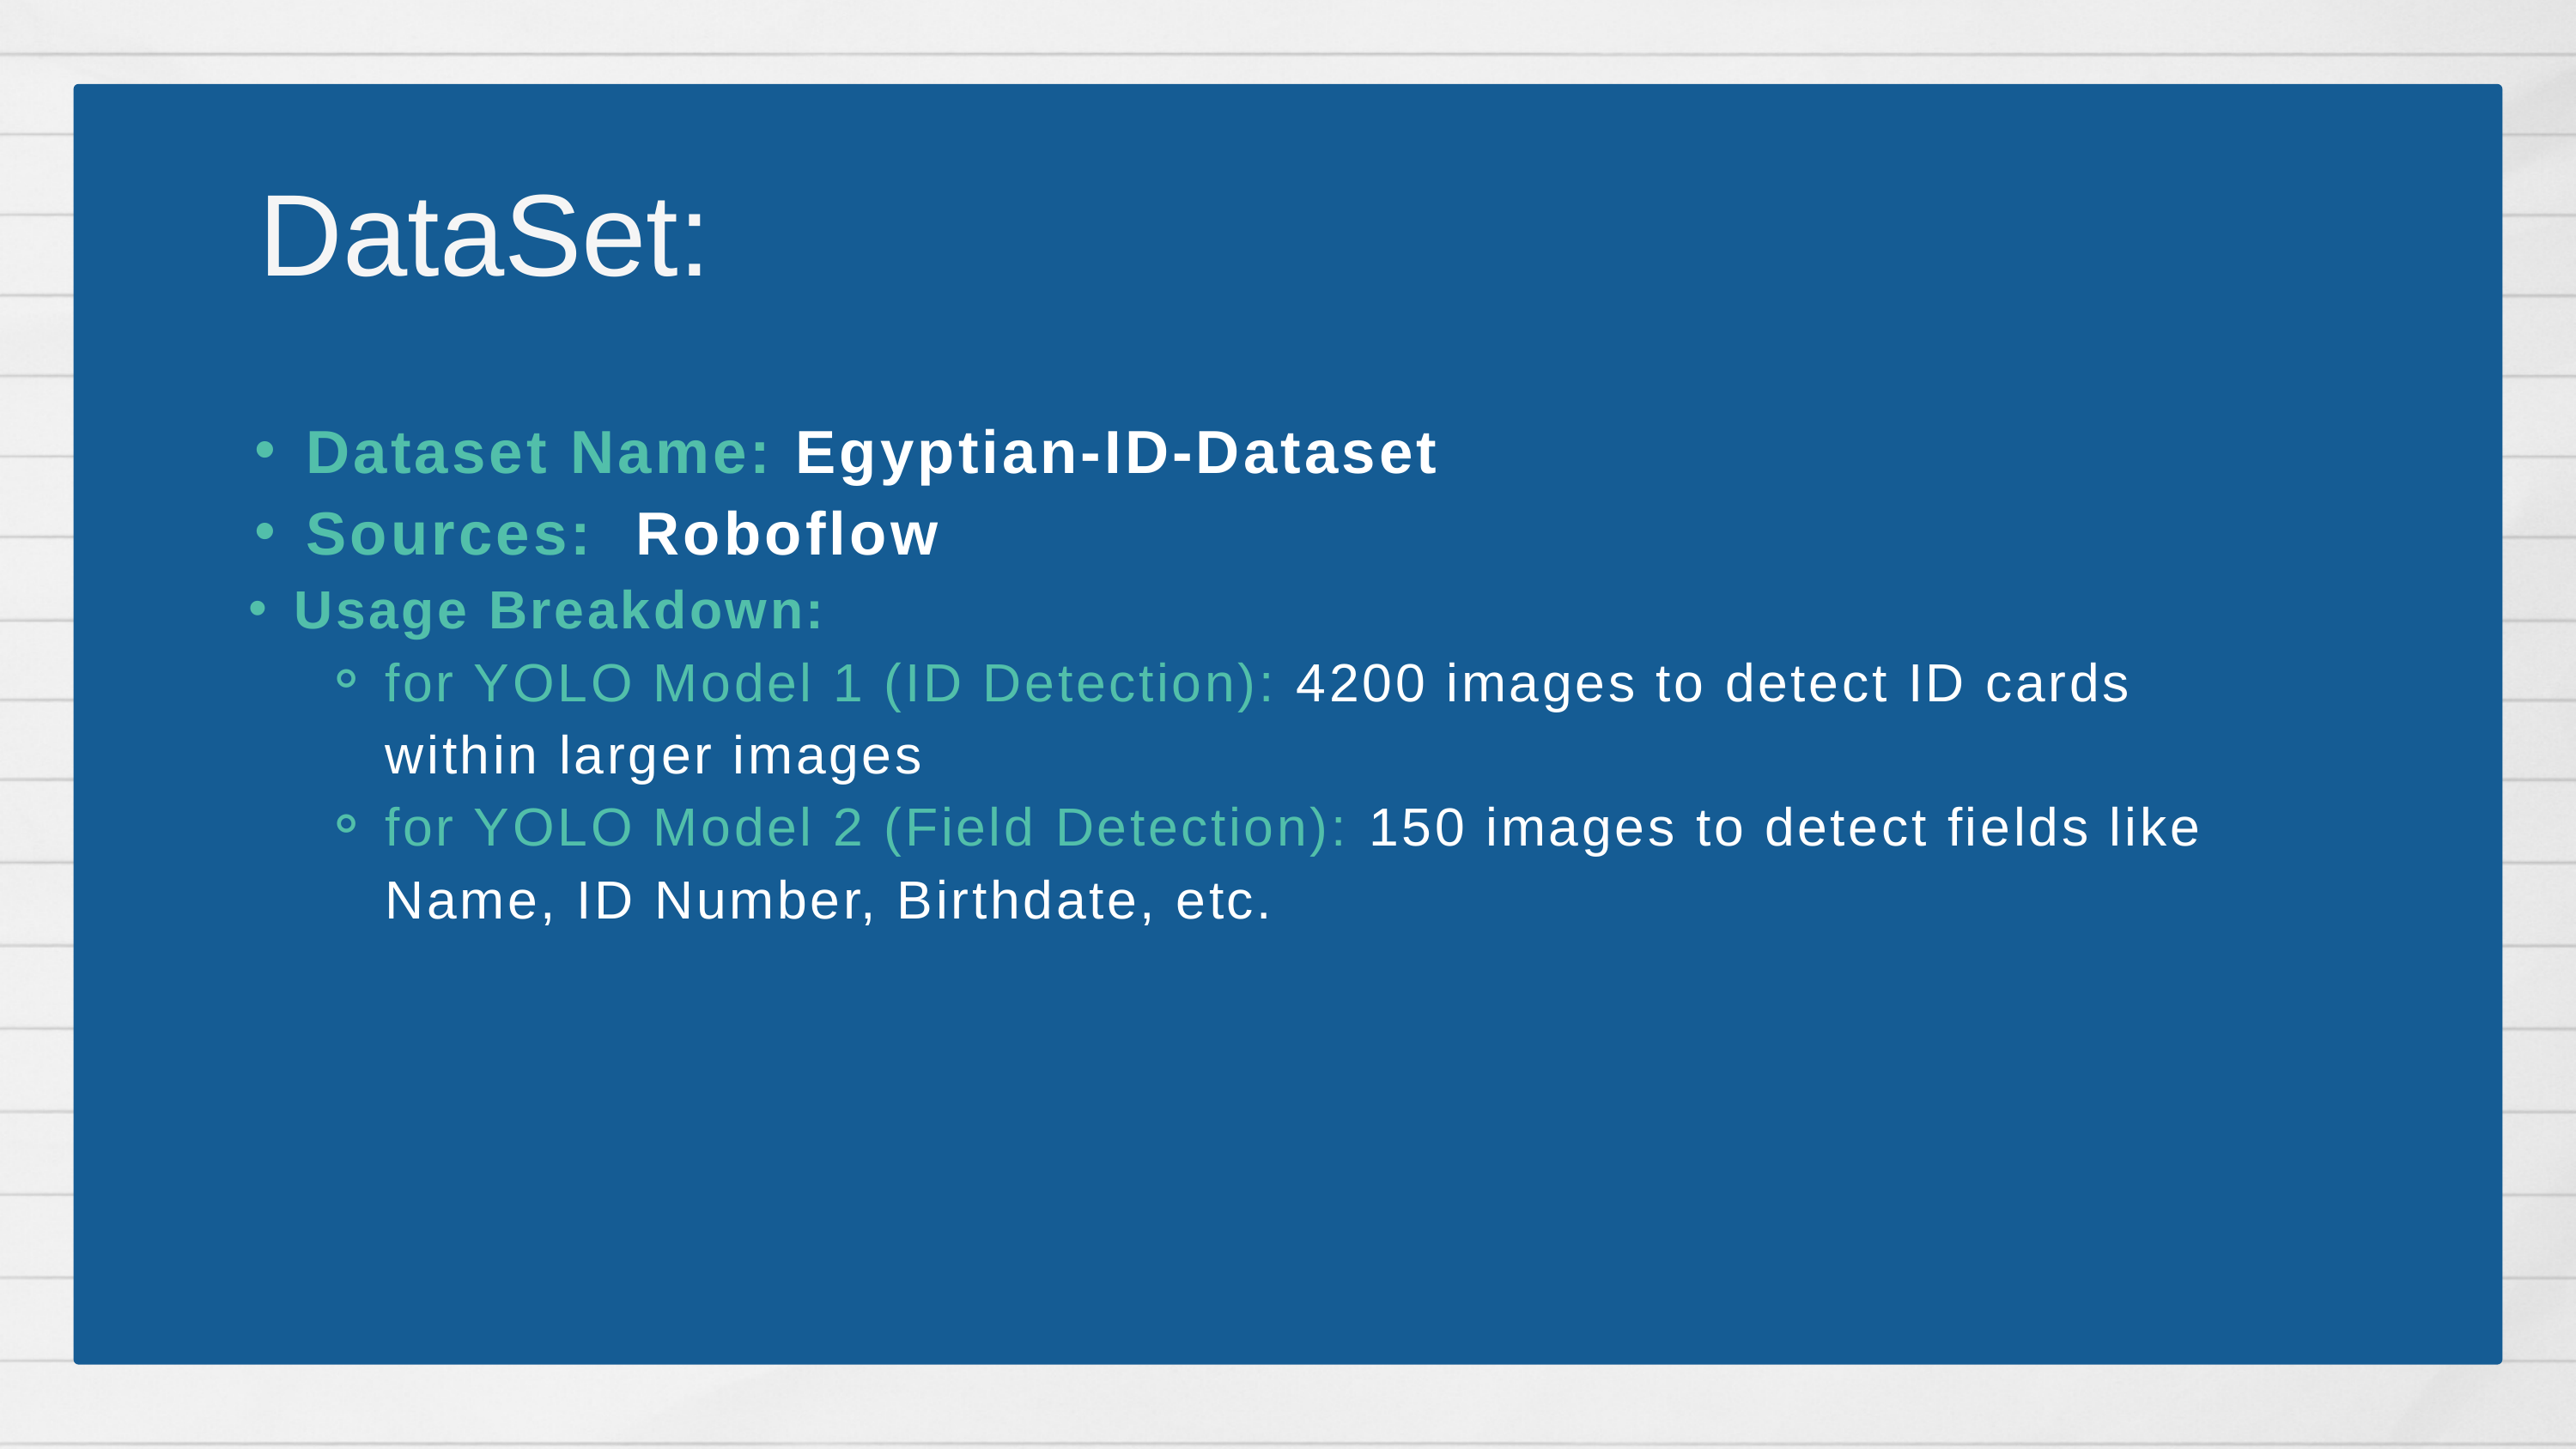

DataSet:
Dataset Name: Egyptian-ID-Dataset
Sources:  Roboflow
Usage Breakdown:
for YOLO Model 1 (ID Detection): 4200 images to detect ID cards within larger images
for YOLO Model 2 (Field Detection): 150 images to detect fields like Name, ID Number, Birthdate, etc.